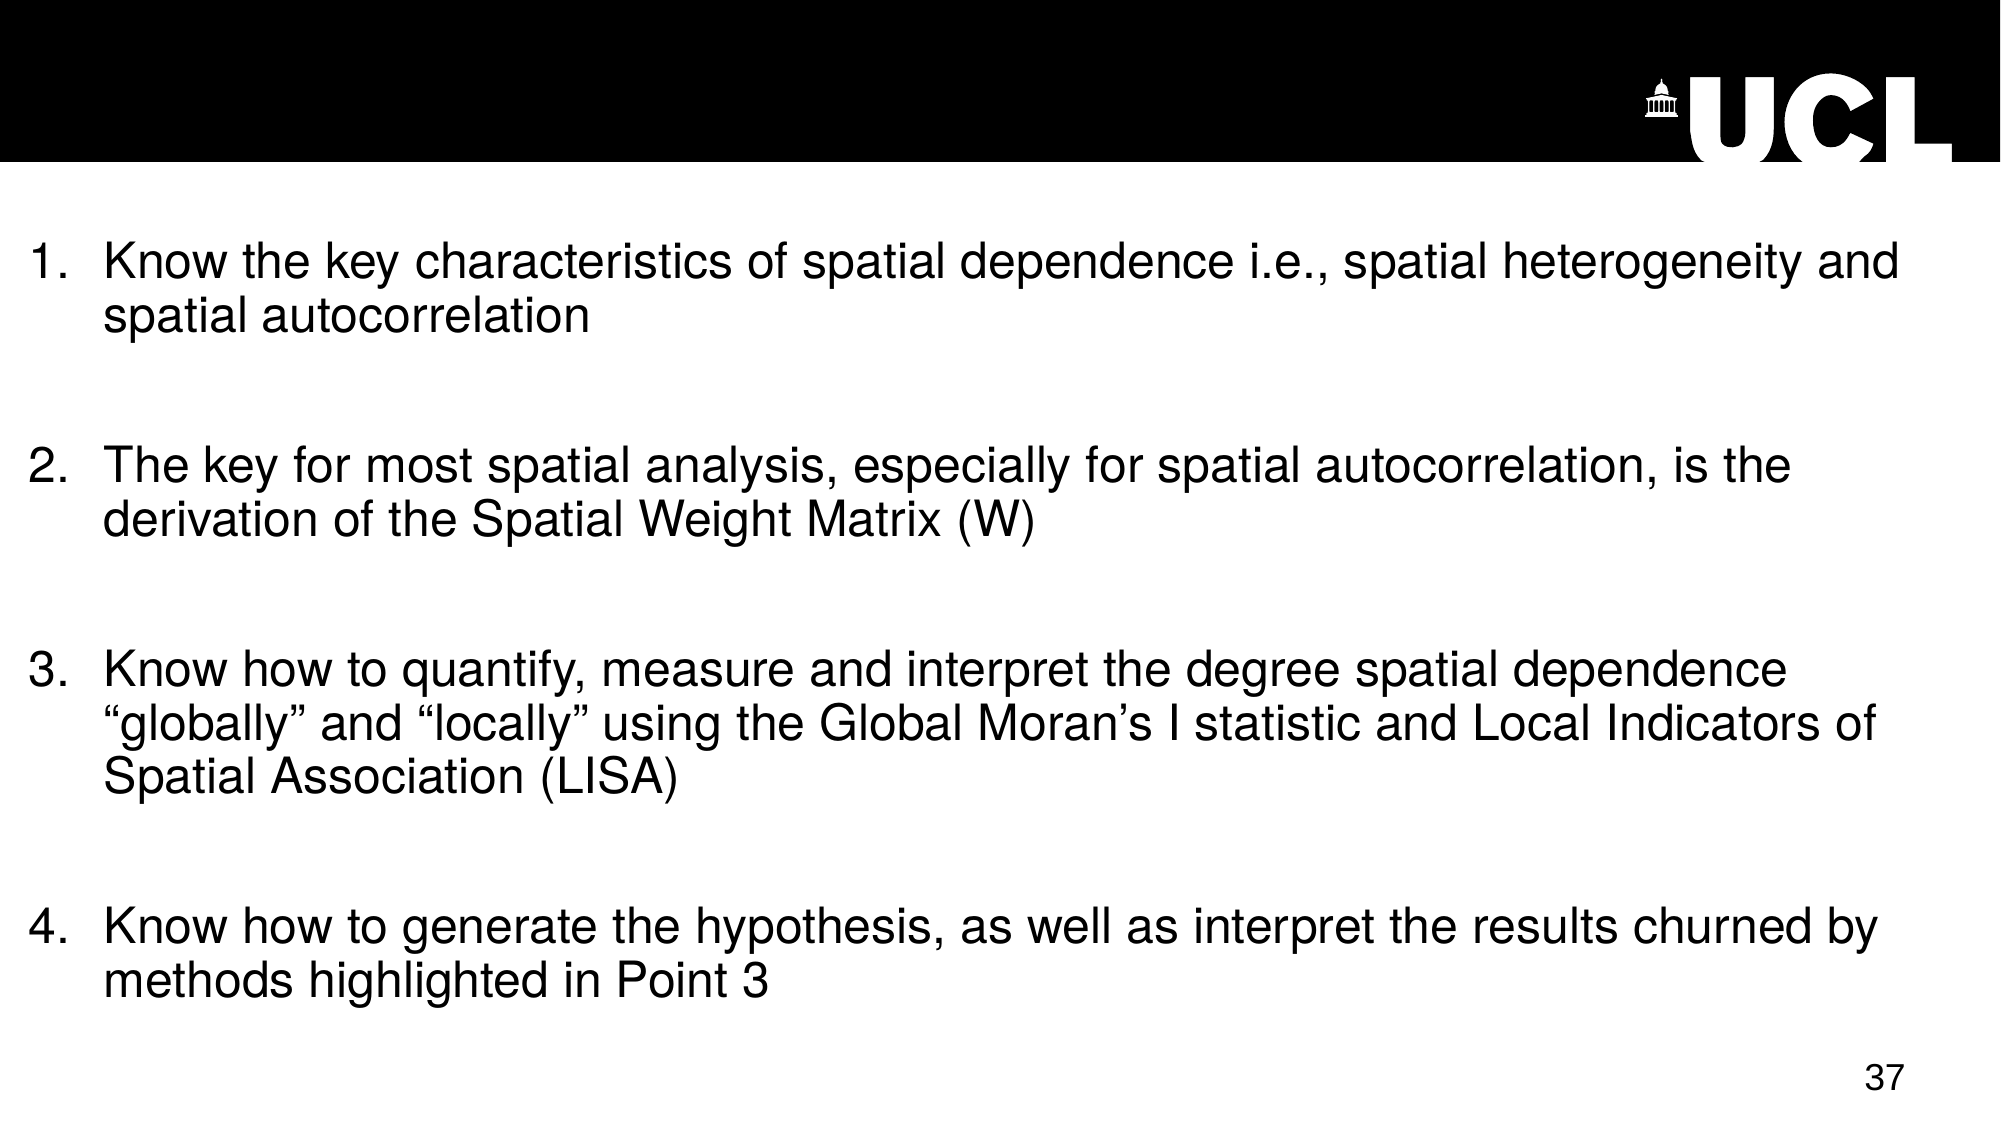

Summary
The take home message is:

Know the key characteristics of spatial dependence i.e., spatial heterogeneity and spatial autocorrelation

The key for most spatial analysis, especially for spatial autocorrelation, is the derivation of the Spatial Weight Matrix (W)

Know how to quantify, measure and interpret the degree spatial dependence “globally” and “locally” using the Global Moran’s I statistic and Local Indicators of Spatial Association (LISA)

Know how to generate the hypothesis, as well as interpret the results churned by methods highlighted in Point 3

37